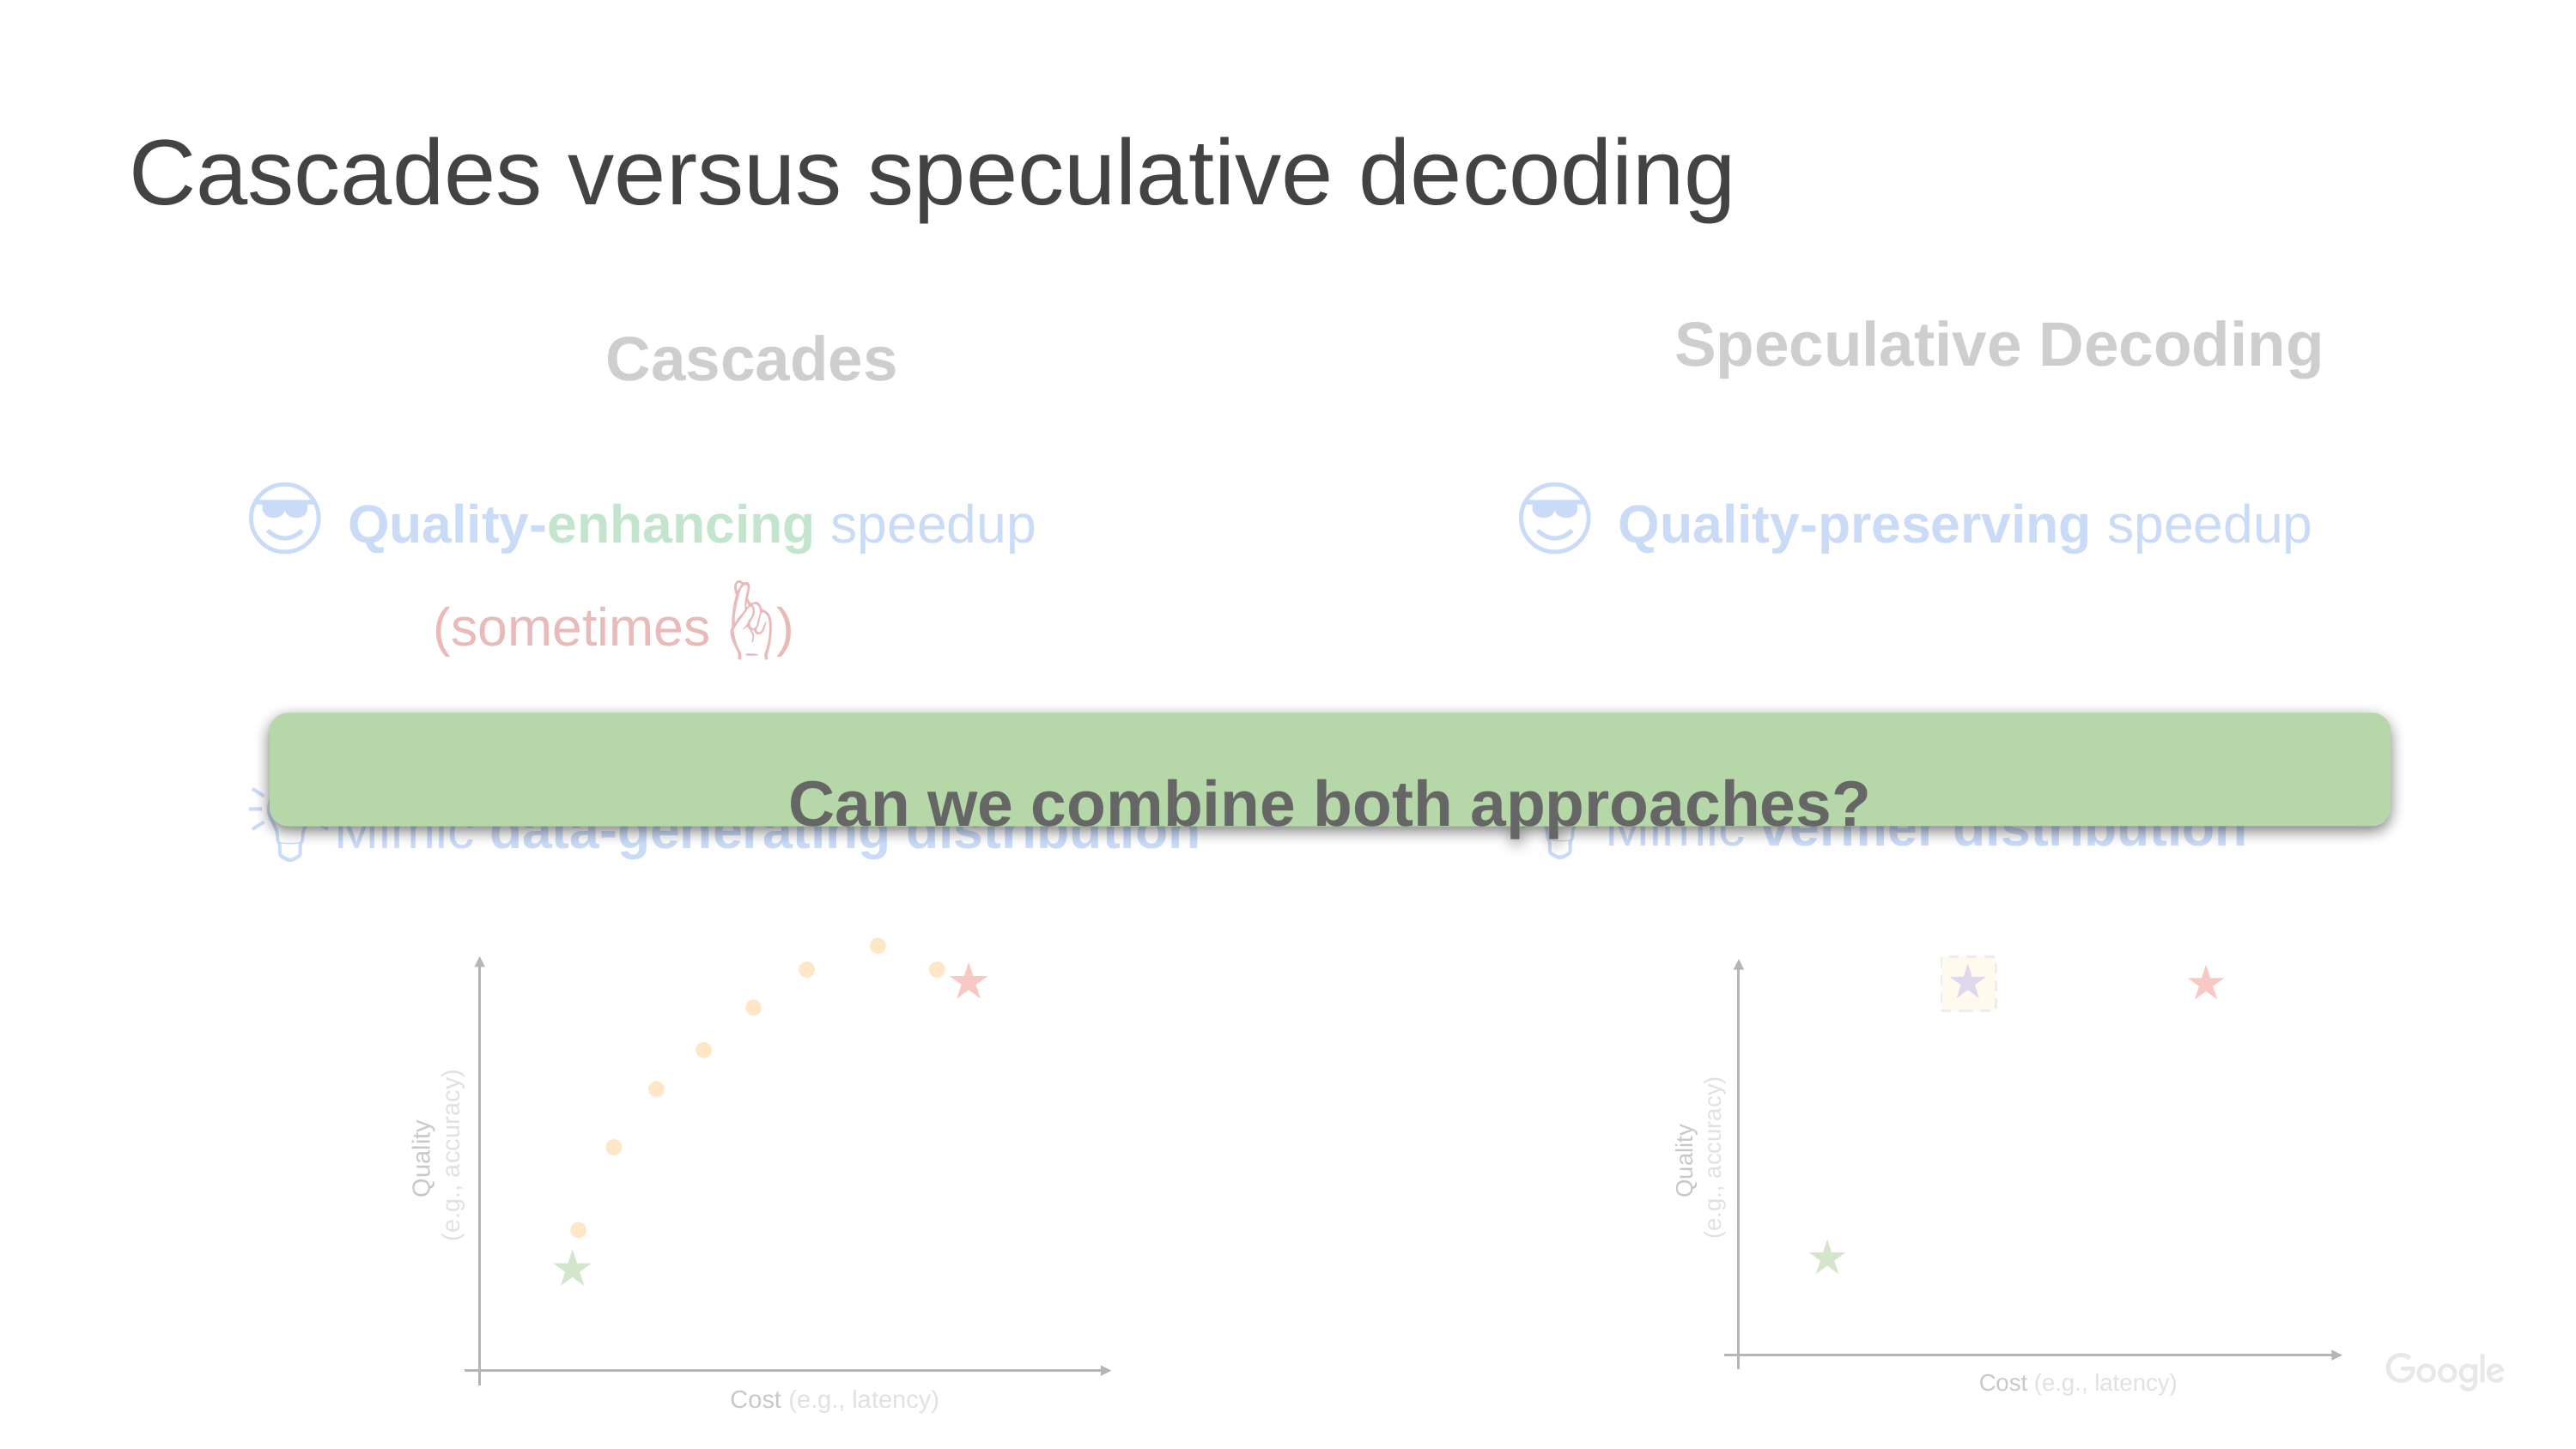

Cascades versus speculative decoding

Can we combine both approaches?
Speculative Decoding
Cascades
😎 Quality-enhancing speedup
	    (sometimes 🤞)
💡Mimic data-generating distribution
😎 Quality-preserving speedup

💡Mimic verifier distribution

Quality
 (e.g., accuracy)

Cost (e.g., latency)

Quality
 (e.g., accuracy)

Cost (e.g., latency)